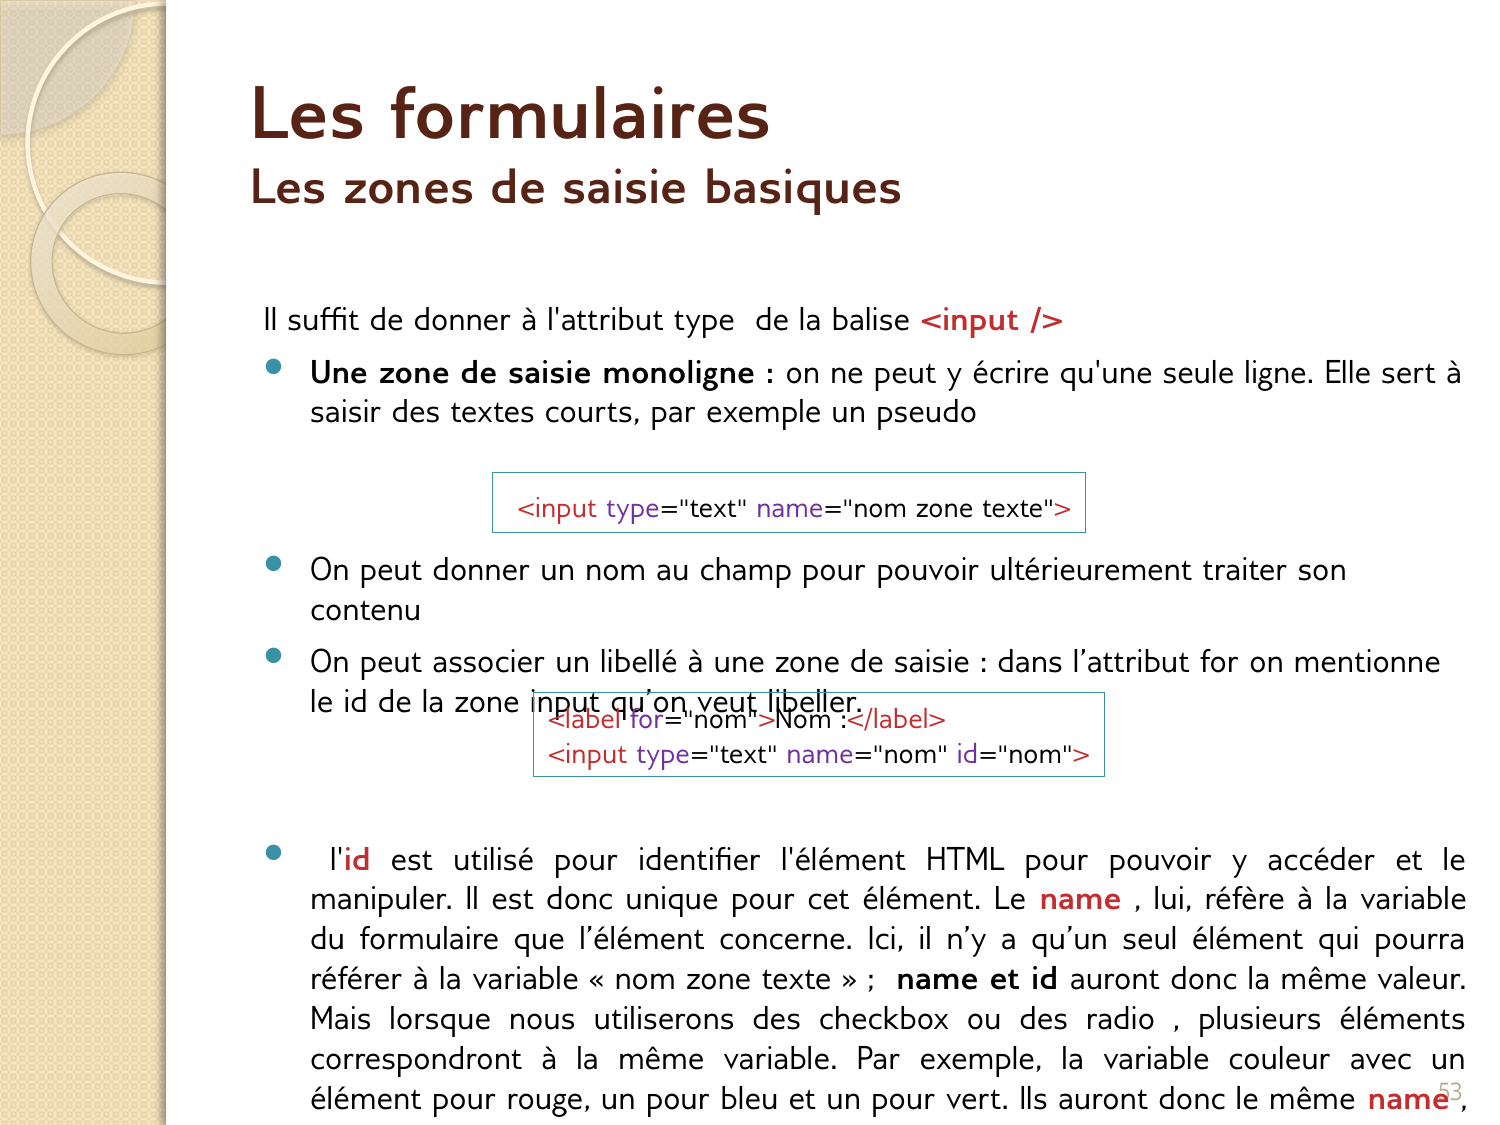

# Les formulaires Les zones de saisie basiques

Il suffit de donner à l'attribut type  de la balise <input />
Une zone de saisie monoligne : on ne peut y écrire qu'une seule ligne. Elle sert à saisir des textes courts, par exemple un pseudo

On peut donner un nom au champ pour pouvoir ultérieurement traiter son contenu
On peut associer un libellé à une zone de saisie : dans l’attribut for on mentionne le id de la zone input qu’on veut libeller.

 l'id est utilisé pour identifier l'élément HTML pour pouvoir y accéder et le manipuler. Il est donc unique pour cet élément. Le name , lui, réfère à la variable du formulaire que l’élément concerne. Ici, il n’y a qu’un seul élément qui pourra référer à la variable « nom zone texte » ;  name et id auront donc la même valeur. Mais lorsque nous utiliserons des checkbox ou des radio , plusieurs éléments correspondront à la même variable. Par exemple, la variable couleur avec un élément pour rouge, un pour bleu et un pour vert. Ils auront donc le même name , mais pas le même id  .

 <input type="text" name="nom zone texte">
<label for="nom">Nom :</label>
<input type="text" name="nom" id="nom">
53